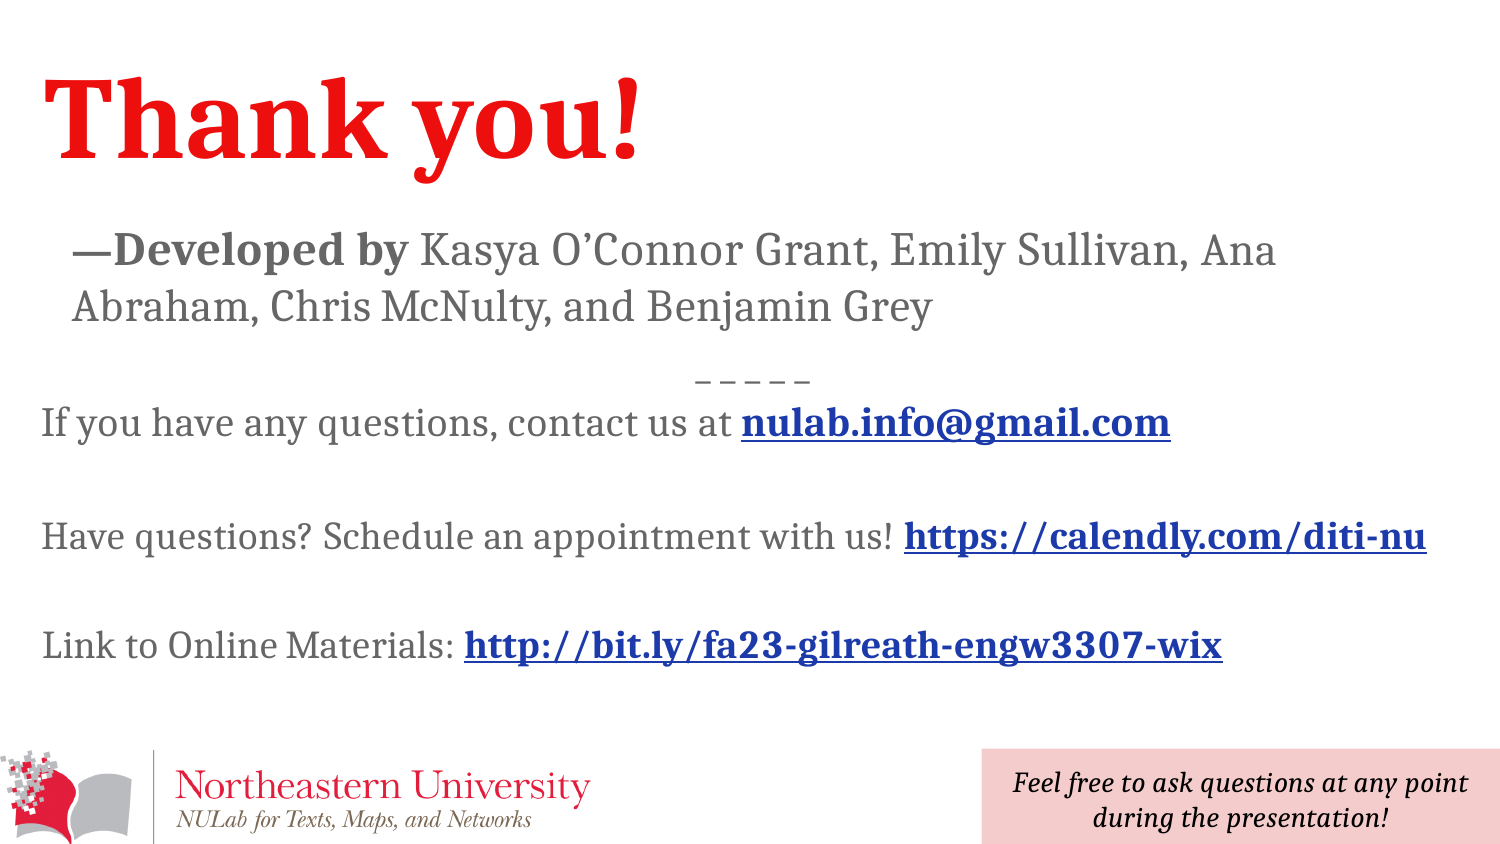

# Thank you!
—Developed by Kasya O’Connor Grant, Emily Sullivan, Ana Abraham, Chris McNulty, and Benjamin Grey
_ _ _ _ _
If you have any questions, contact us at nulab.info@gmail.com

Have questions? Schedule an appointment with us! https://calendly.com/diti-nu

Link to Online Materials: http://bit.ly/fa23-gilreath-engw3307-wix